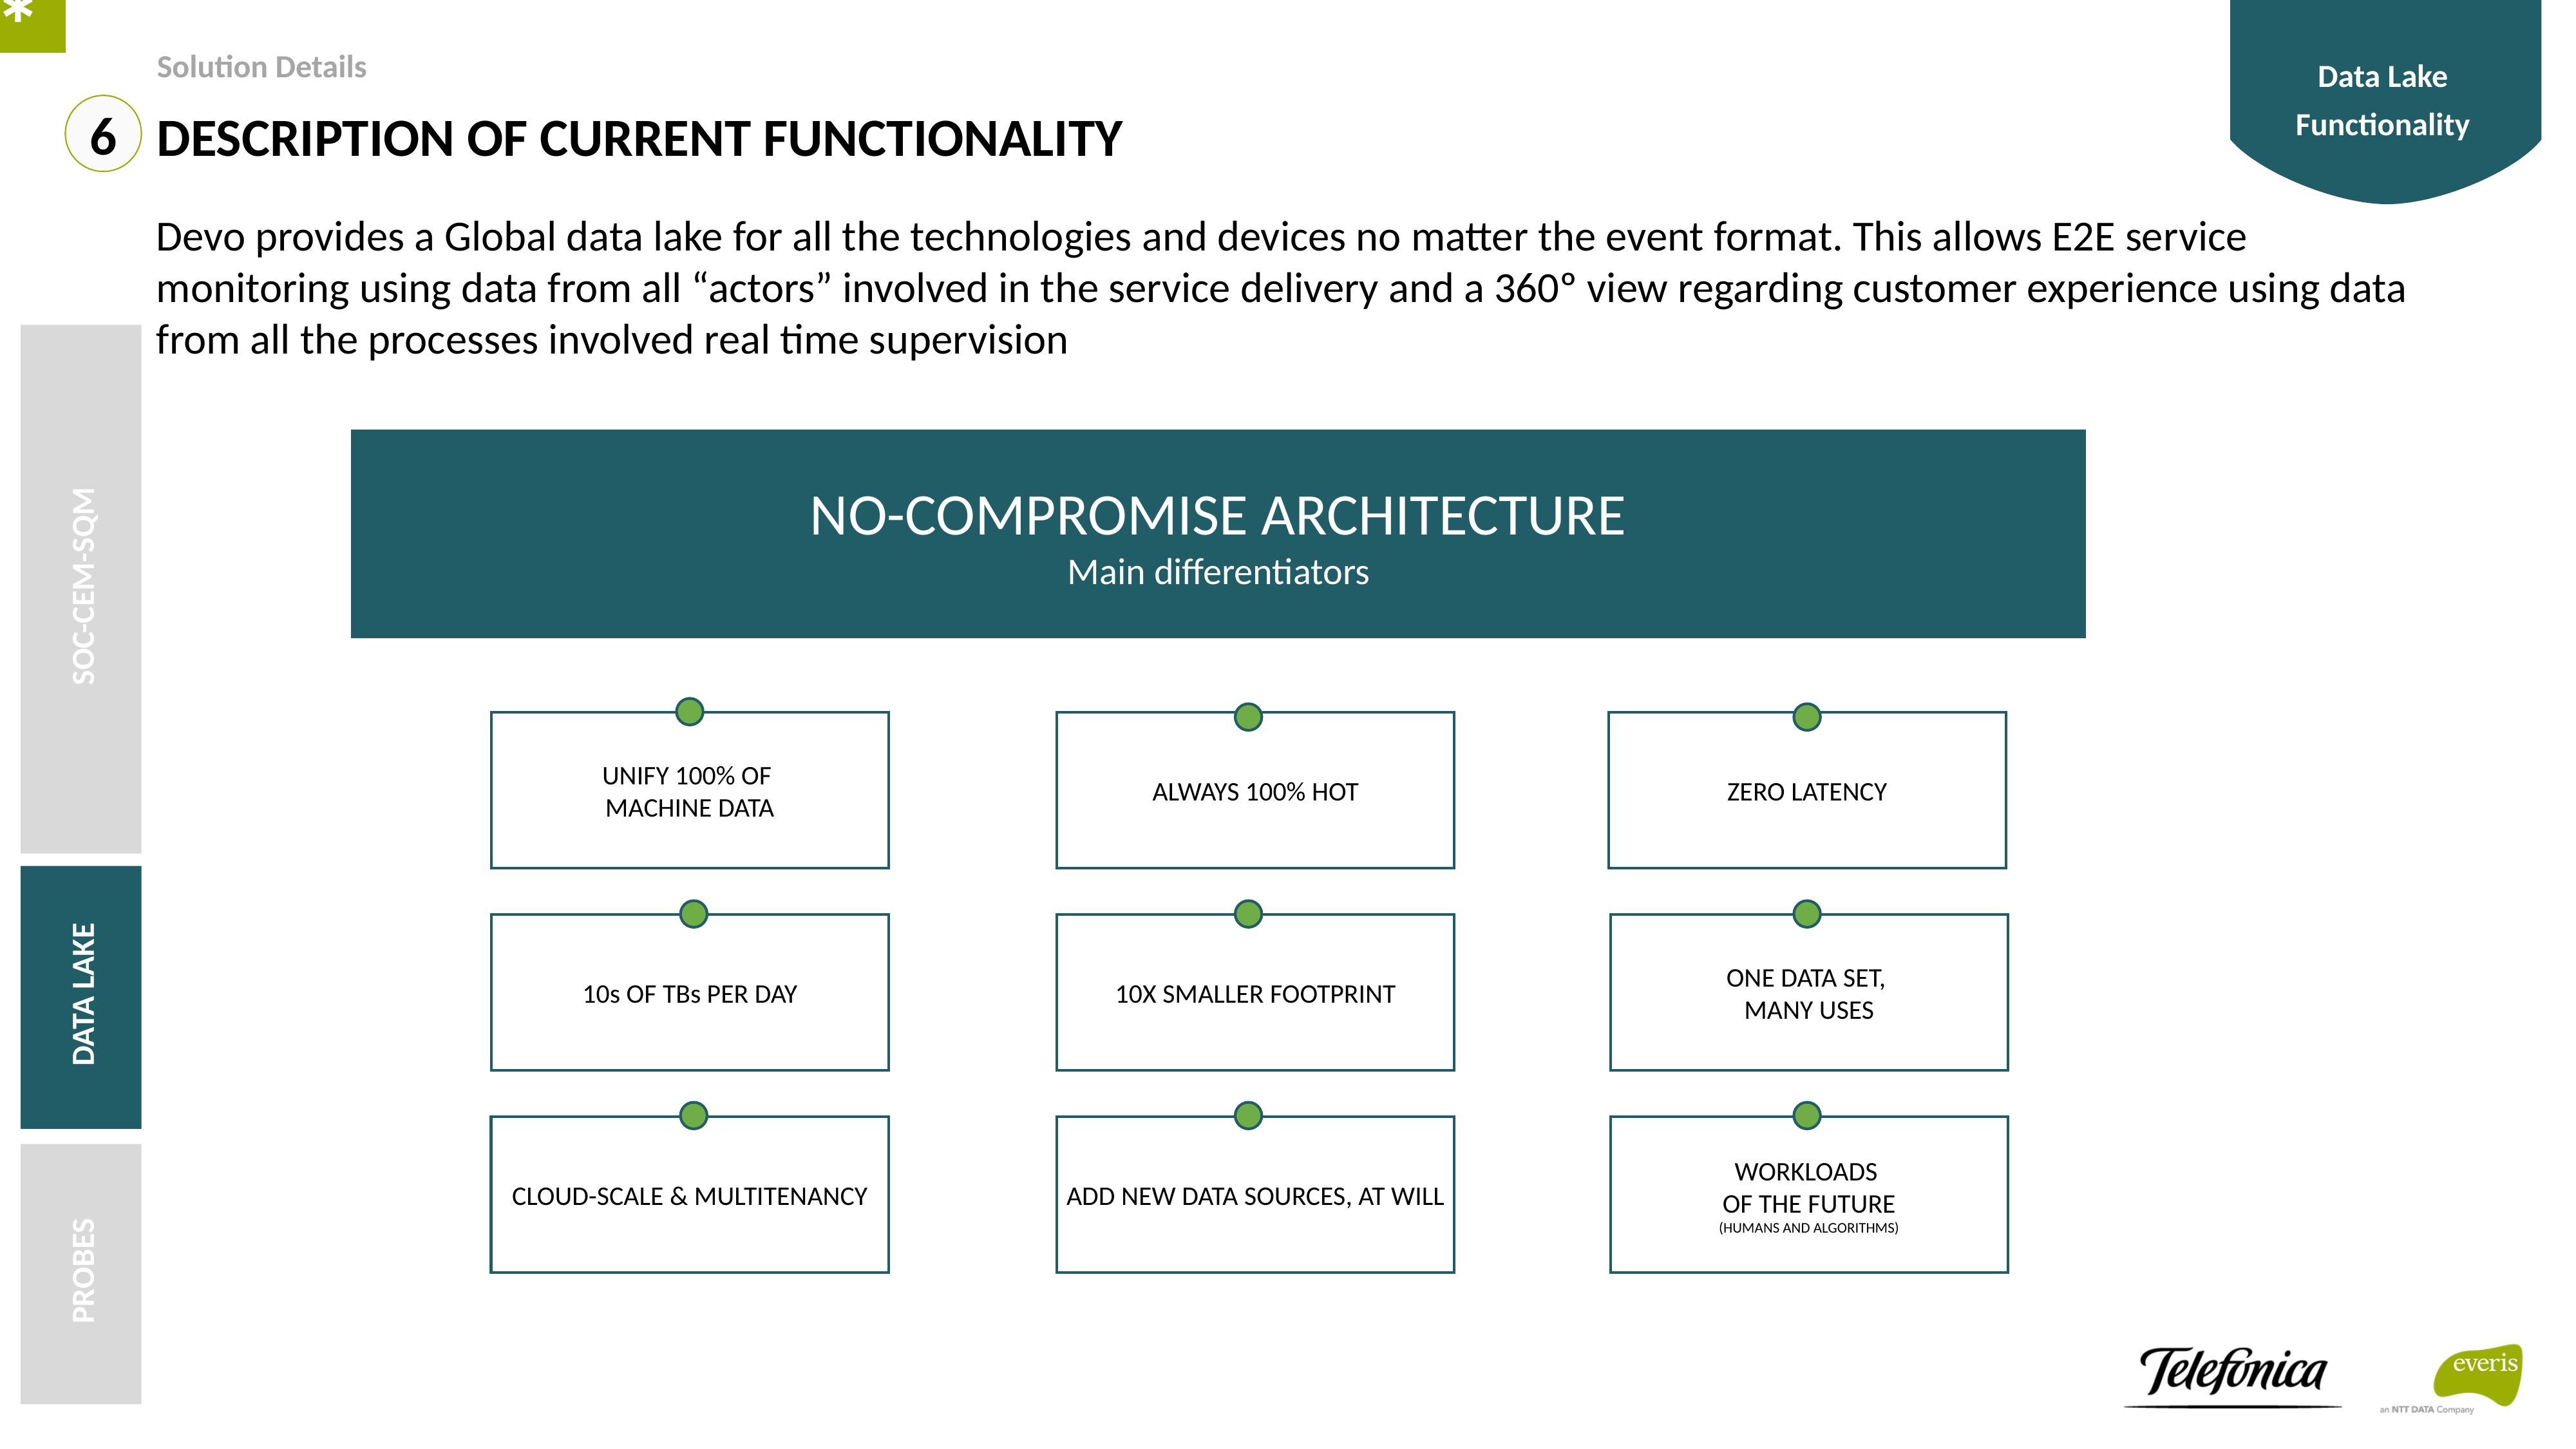

*
Data Lake
Functionality
Solution Details
DESCRIPTION OF CURRENT FUNCTIONALITY
6
Devo provides a Global data lake for all the technologies and devices no matter the event format. This allows E2E service monitoring using data from all “actors” involved in the service delivery and a 360º view regarding customer experience using data from all the processes involved real time supervision
No-compromise architecture
Main differentiators
SOC-cem-sqm

Unify 100% of
MACHINE data
ALWAYS 100% HOT
ZERO LATENCY

10s of TBs per day
10x smaller footprint
One data set,
many uses
DATA LAKE

Cloud-Scale & MULTITENANCY
Add new data sources, at will
Workloads
of the future
(humans and algorithms)
PROBES